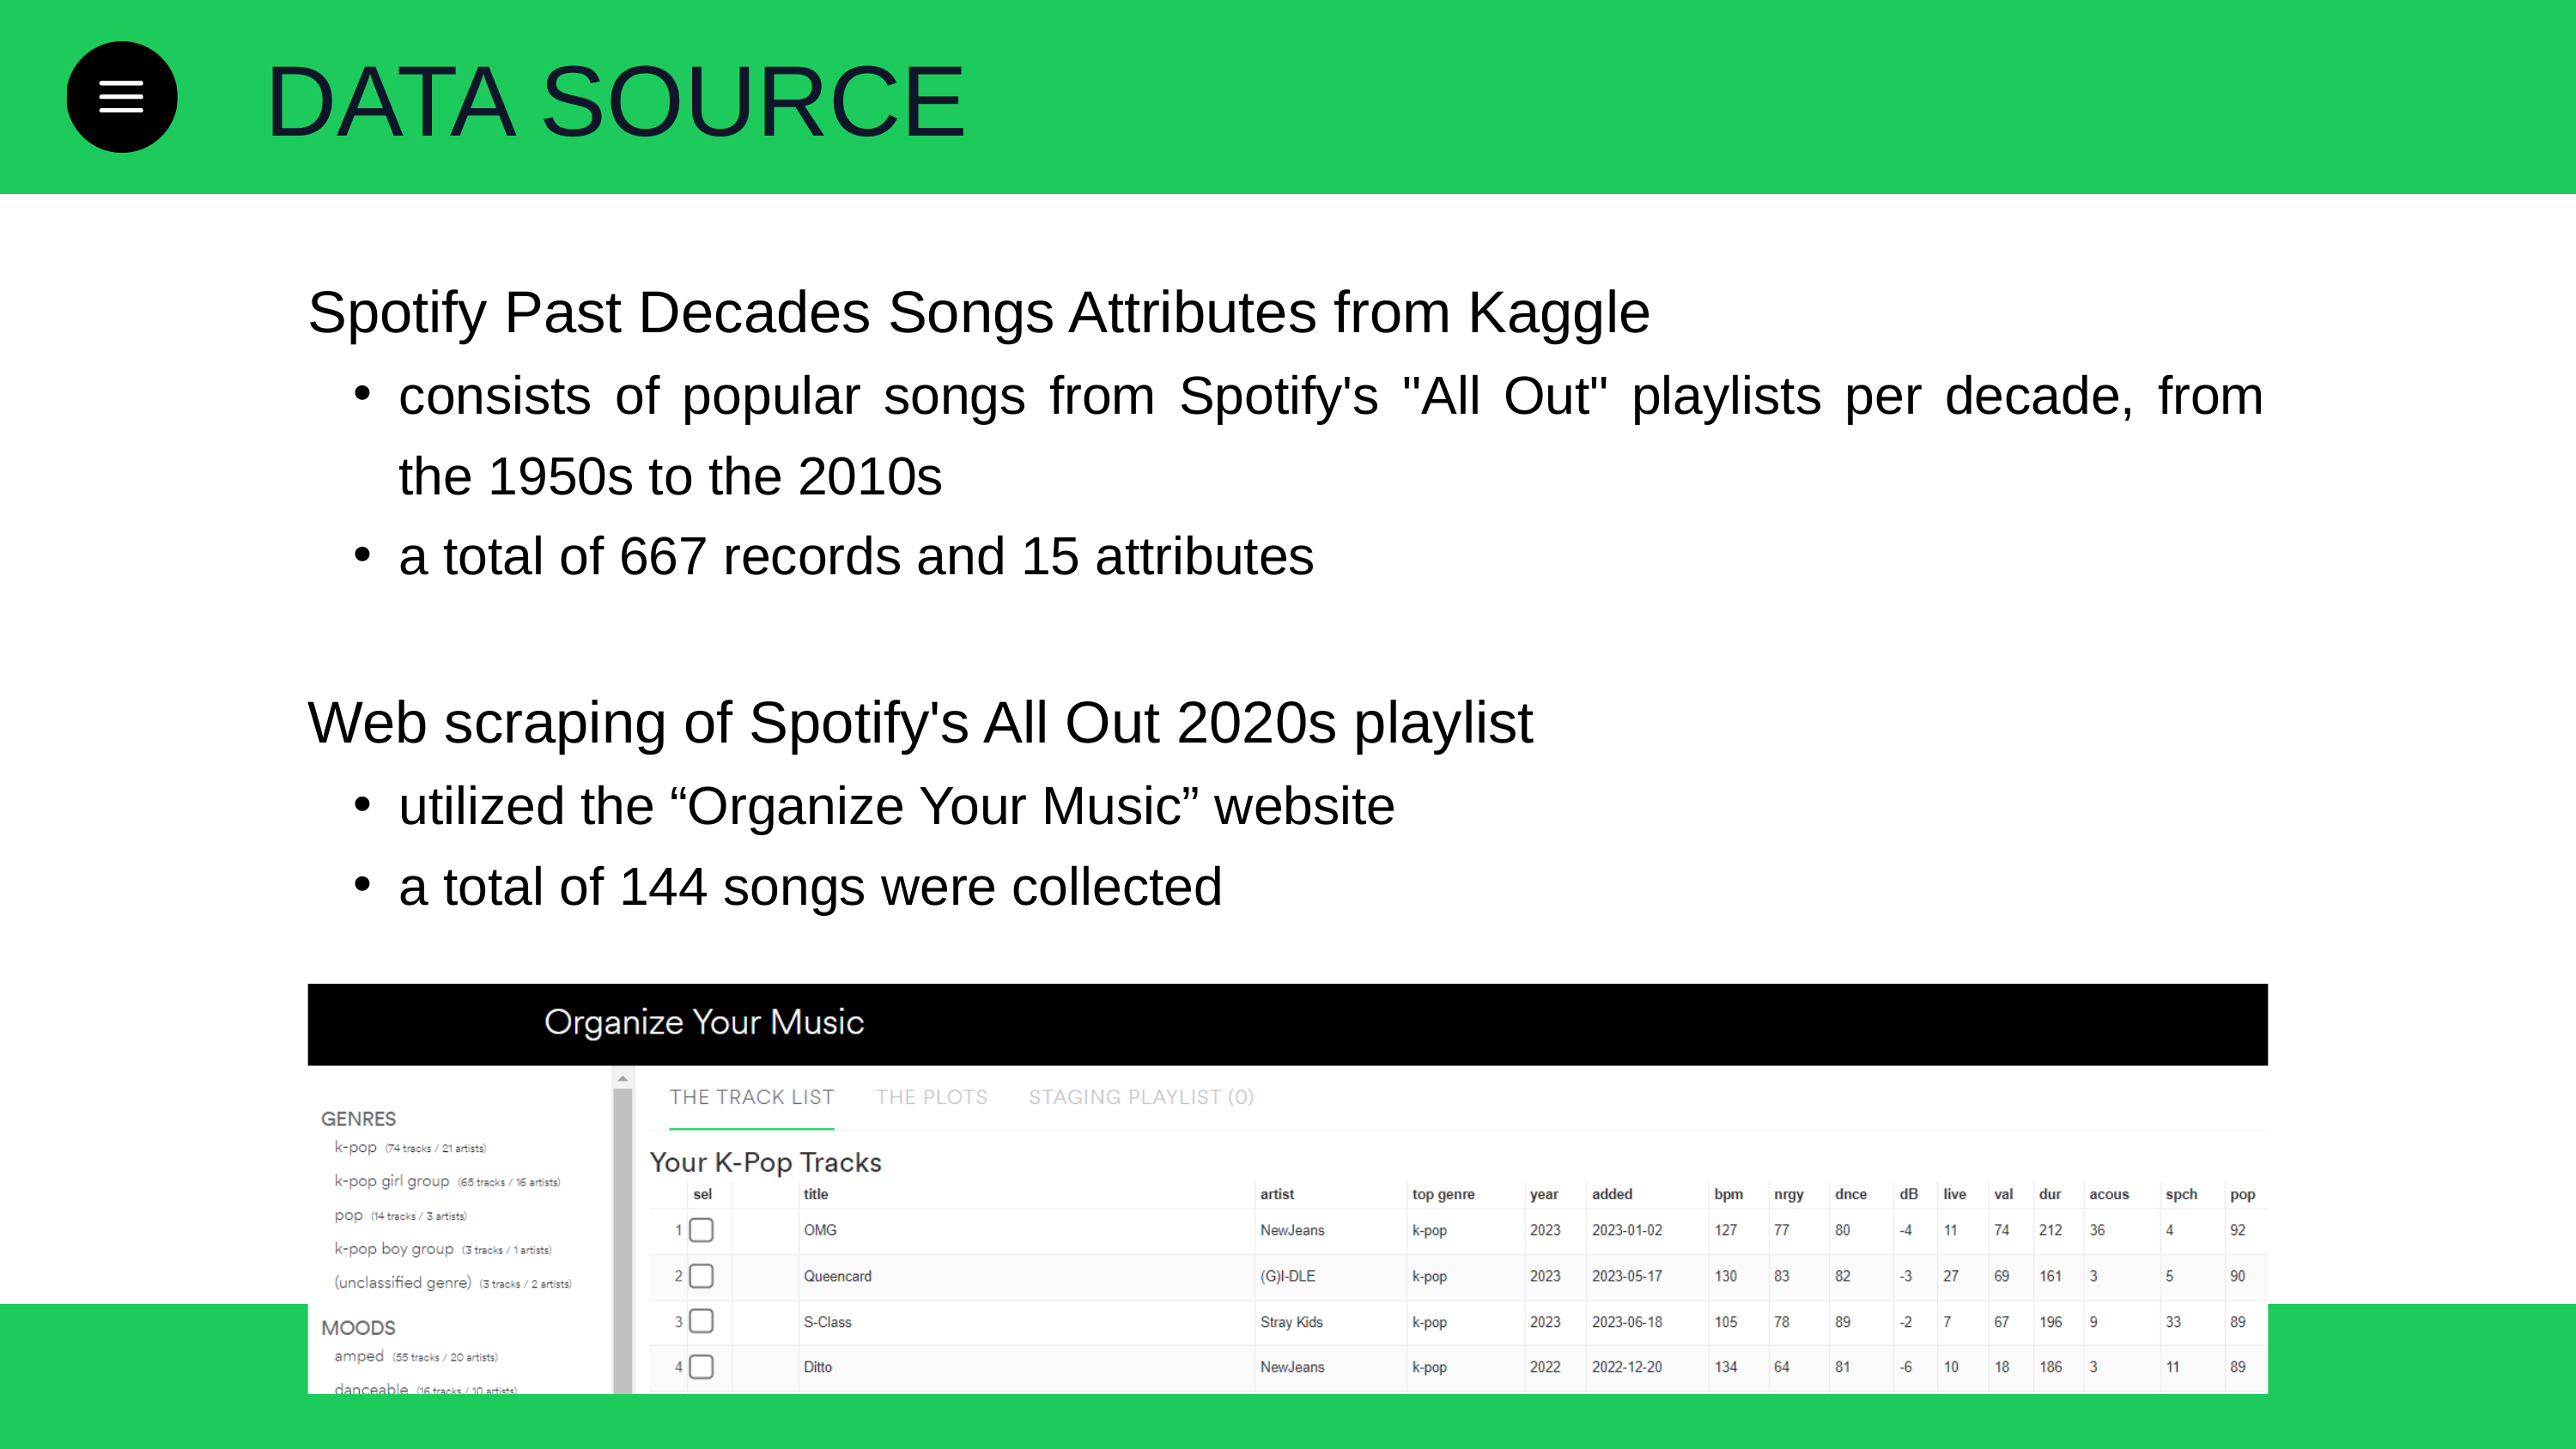

DATA SOURCE

Spotify Past Decades Songs Attributes from Kaggle
consists of popular songs from Spotify's "All Out" playlists per decade, from the 1950s to the 2010s
a total of 667 records and 15 attributes

Web scraping of Spotify's All Out 2020s playlist
utilized the “Organize Your Music” website
a total of 144 songs were collected